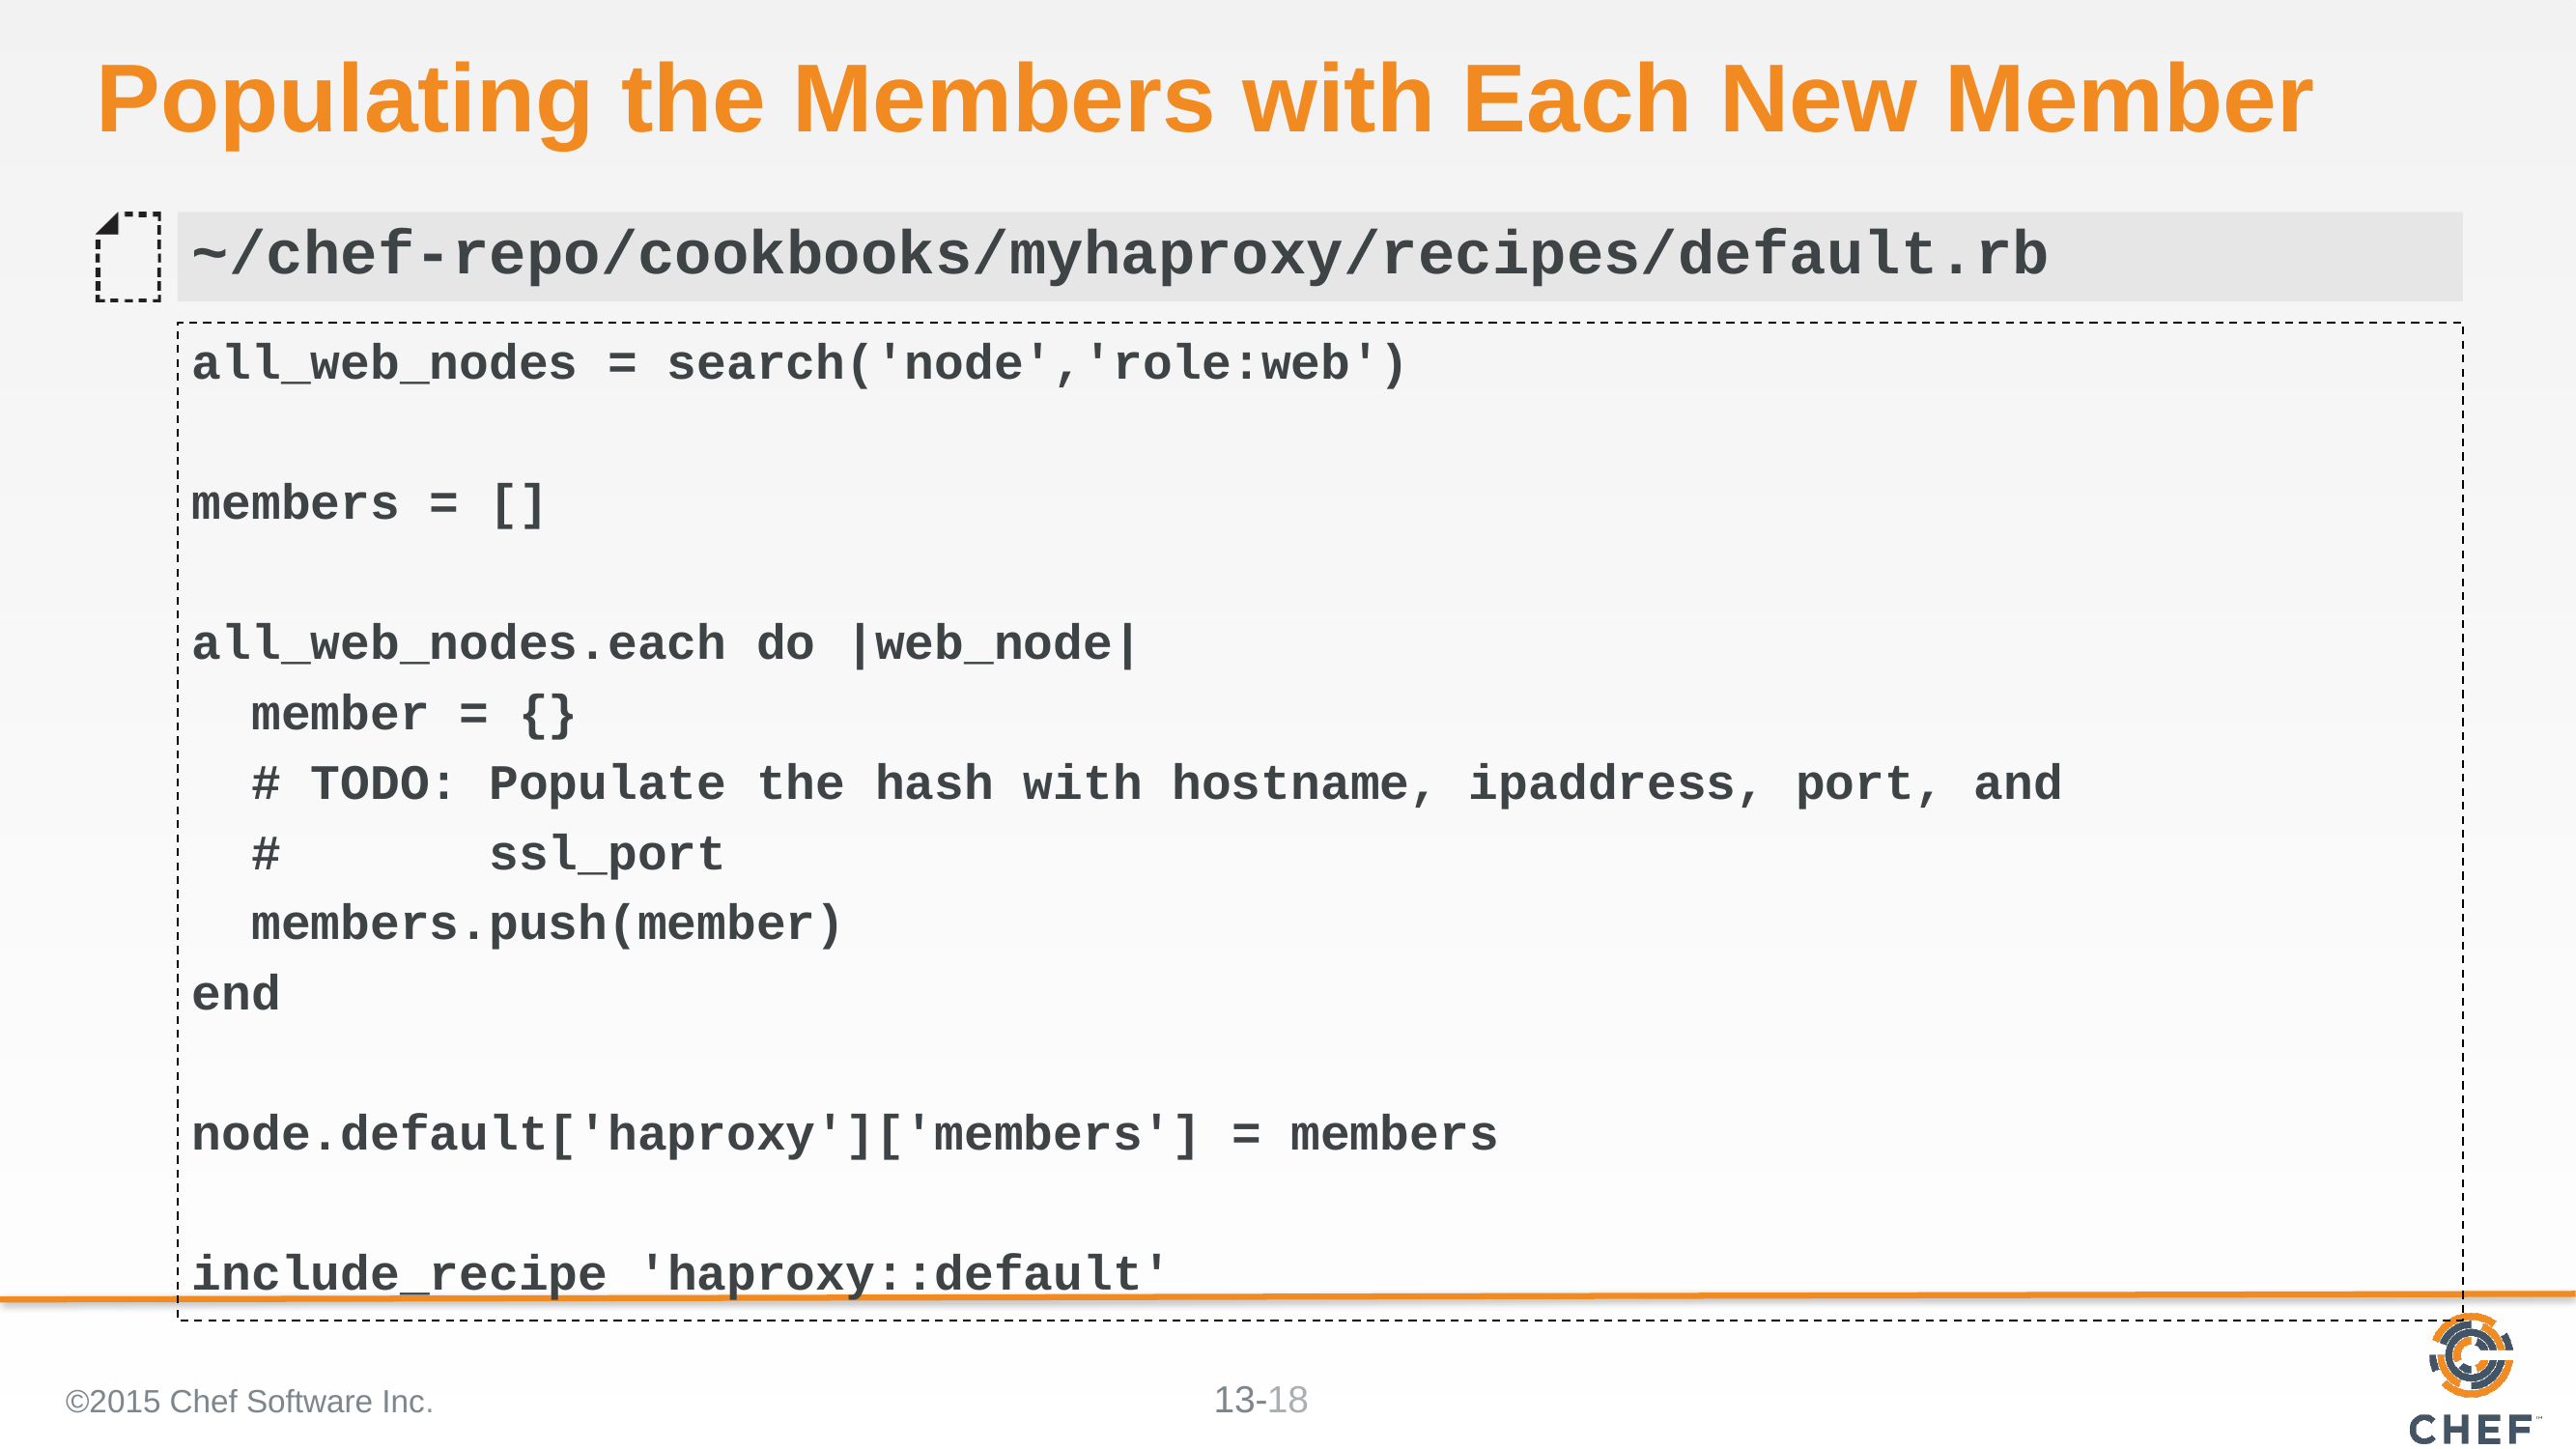

# Populating the Members with Each New Member
~/chef-repo/cookbooks/myhaproxy/recipes/default.rb
all_web_nodes = search('node','role:web')

members = []

all_web_nodes.each do |web_node|
  member = {}
  # TODO: Populate the hash with hostname, ipaddress, port, and
  #       ssl_port
  members.push(member)
end

node.default['haproxy']['members'] = members

include_recipe 'haproxy::default'

©2015 Chef Software Inc.
18